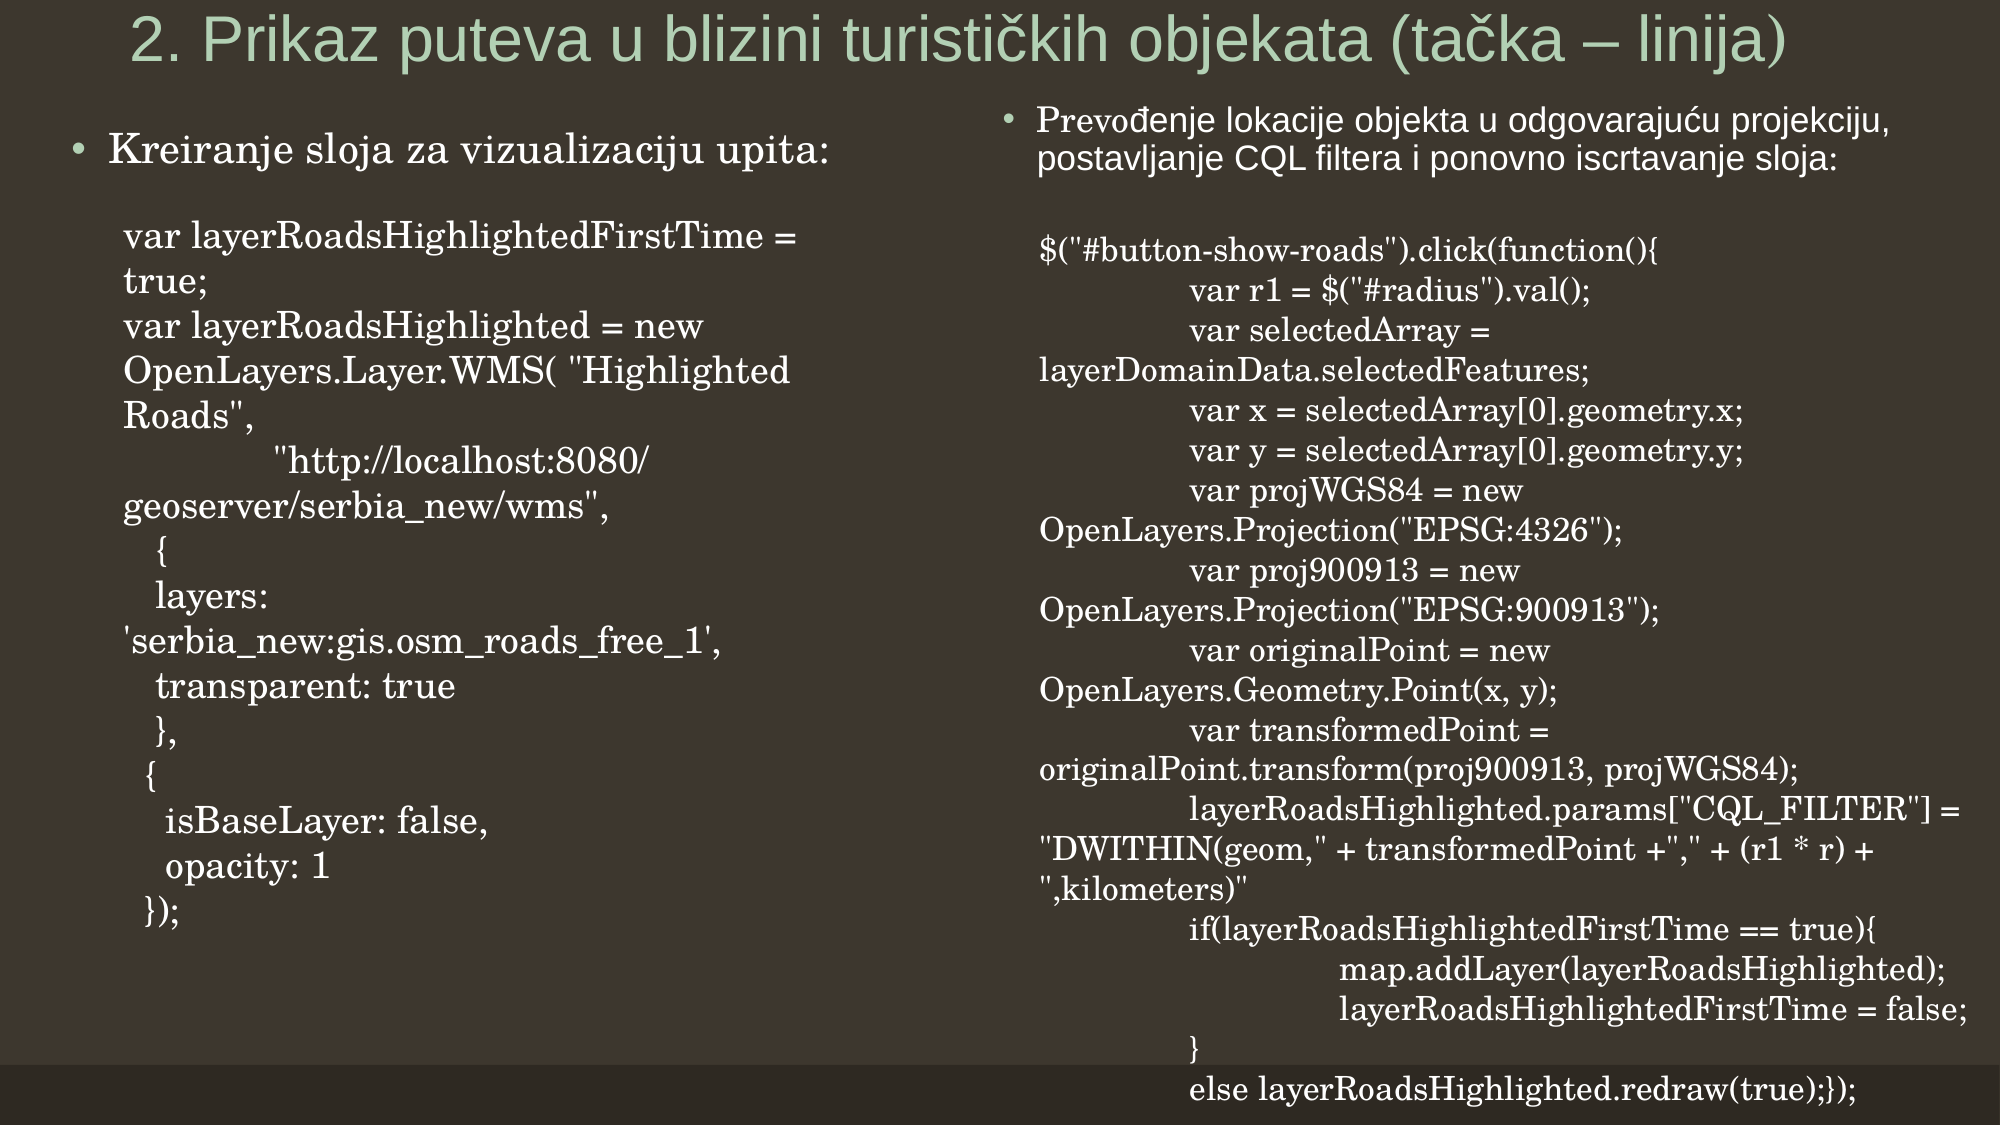

# 2. Prikaz puteva u blizini turističkih objekata (tačka – linija)
Prevođenje lokacije objekta u odgovarajuću projekciju, postavljanje CQL filtera i ponovno iscrtavanje sloja:
Kreiranje sloja za vizualizaciju upita:
var layerRoadsHighlightedFirstTime = true;
var layerRoadsHighlighted = new OpenLayers.Layer.WMS( "Highlighted Roads",
	"http://localhost:8080/geoserver/serbia_new/wms",
   {
   layers: 'serbia_new:gis.osm_roads_free_1',
   transparent: true
   },
  {
    isBaseLayer: false,
    opacity: 1
  });
$("#button-show-roads").click(function(){
	var r1 = $("#radius").val();
	var selectedArray = layerDomainData.selectedFeatures;
	var x = selectedArray[0].geometry.x;
	var y = selectedArray[0].geometry.y;
	var projWGS84 = new OpenLayers.Projection("EPSG:4326");
	var proj900913 = new OpenLayers.Projection("EPSG:900913");
	var originalPoint = new OpenLayers.Geometry.Point(x, y);
	var transformedPoint = originalPoint.transform(proj900913, projWGS84);
	layerRoadsHighlighted.params["CQL_FILTER"] = "DWITHIN(geom," + transformedPoint +"," + (r1 * r) + ",kilometers)"
	if(layerRoadsHighlightedFirstTime == true){
		map.addLayer(layerRoadsHighlighted);
		layerRoadsHighlightedFirstTime = false;
	}
	else layerRoadsHighlighted.redraw(true);});